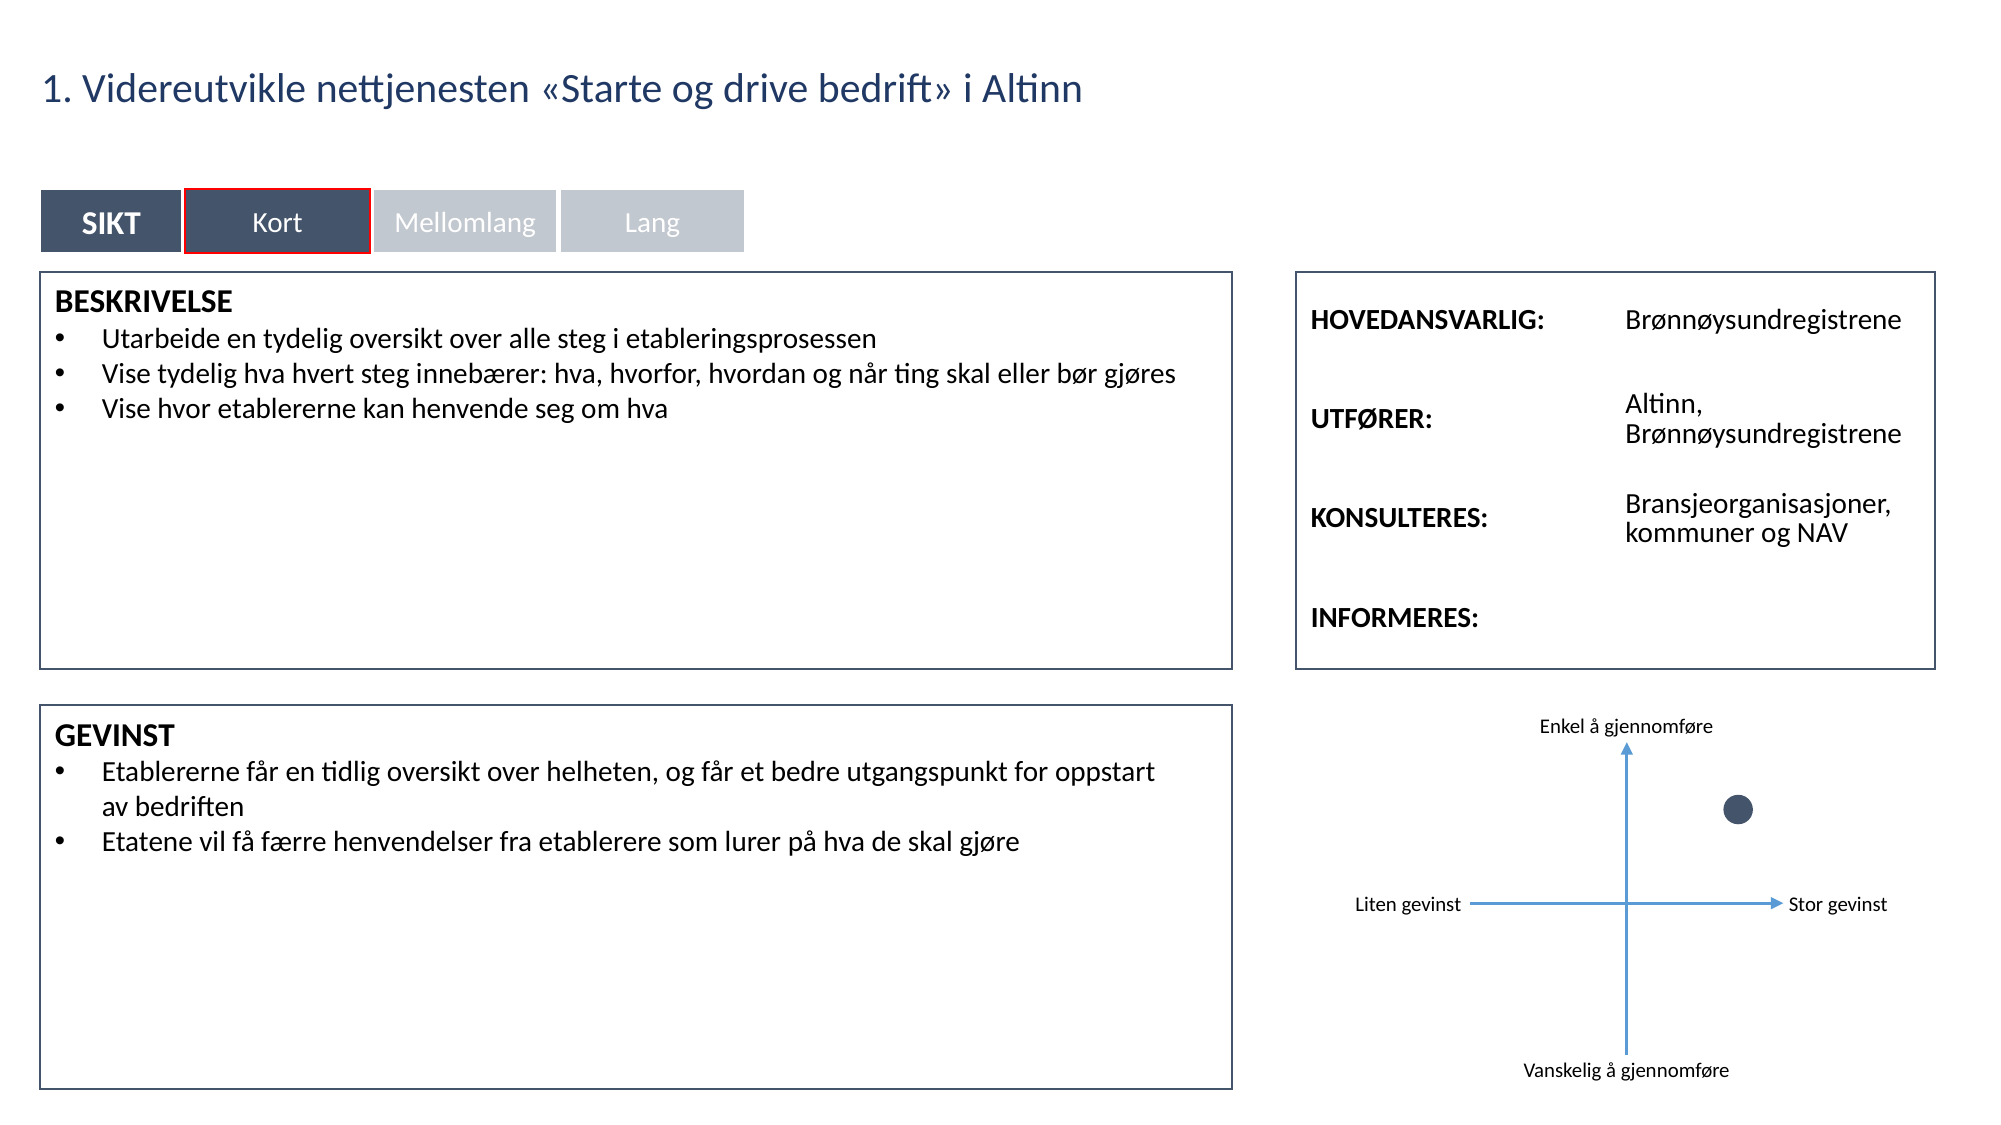

1. Videreutvikle nettjenesten «Starte og drive bedrift» i Altinn

SIKT
Kort
Mellomlang
Lang
| HOVEDANSVARLIG: | Brønnøysundregistrene |
| --- | --- |
| UTFØRER: | Altinn, Brønnøysundregistrene |
| KONSULTERES: | Bransjeorganisasjoner, kommuner og NAV |
| INFORMERES: |  |
BESKRIVELSE
Utarbeide en tydelig oversikt over alle steg i etableringsprosessen
Vise tydelig hva hvert steg innebærer: hva, hvorfor, hvordan og når ting skal eller bør gjøres
Vise hvor etablererne kan henvende seg om hva

Enkel å gjennomføre
GEVINST
Etablererne får en tidlig oversikt over helheten, og får et bedre utgangspunkt for oppstart
av bedriften
Etatene vil få færre henvendelser fra etablerere som lurer på hva de skal gjøre

Liten gevinst
Stor gevinst
Vanskelig å gjennomføre